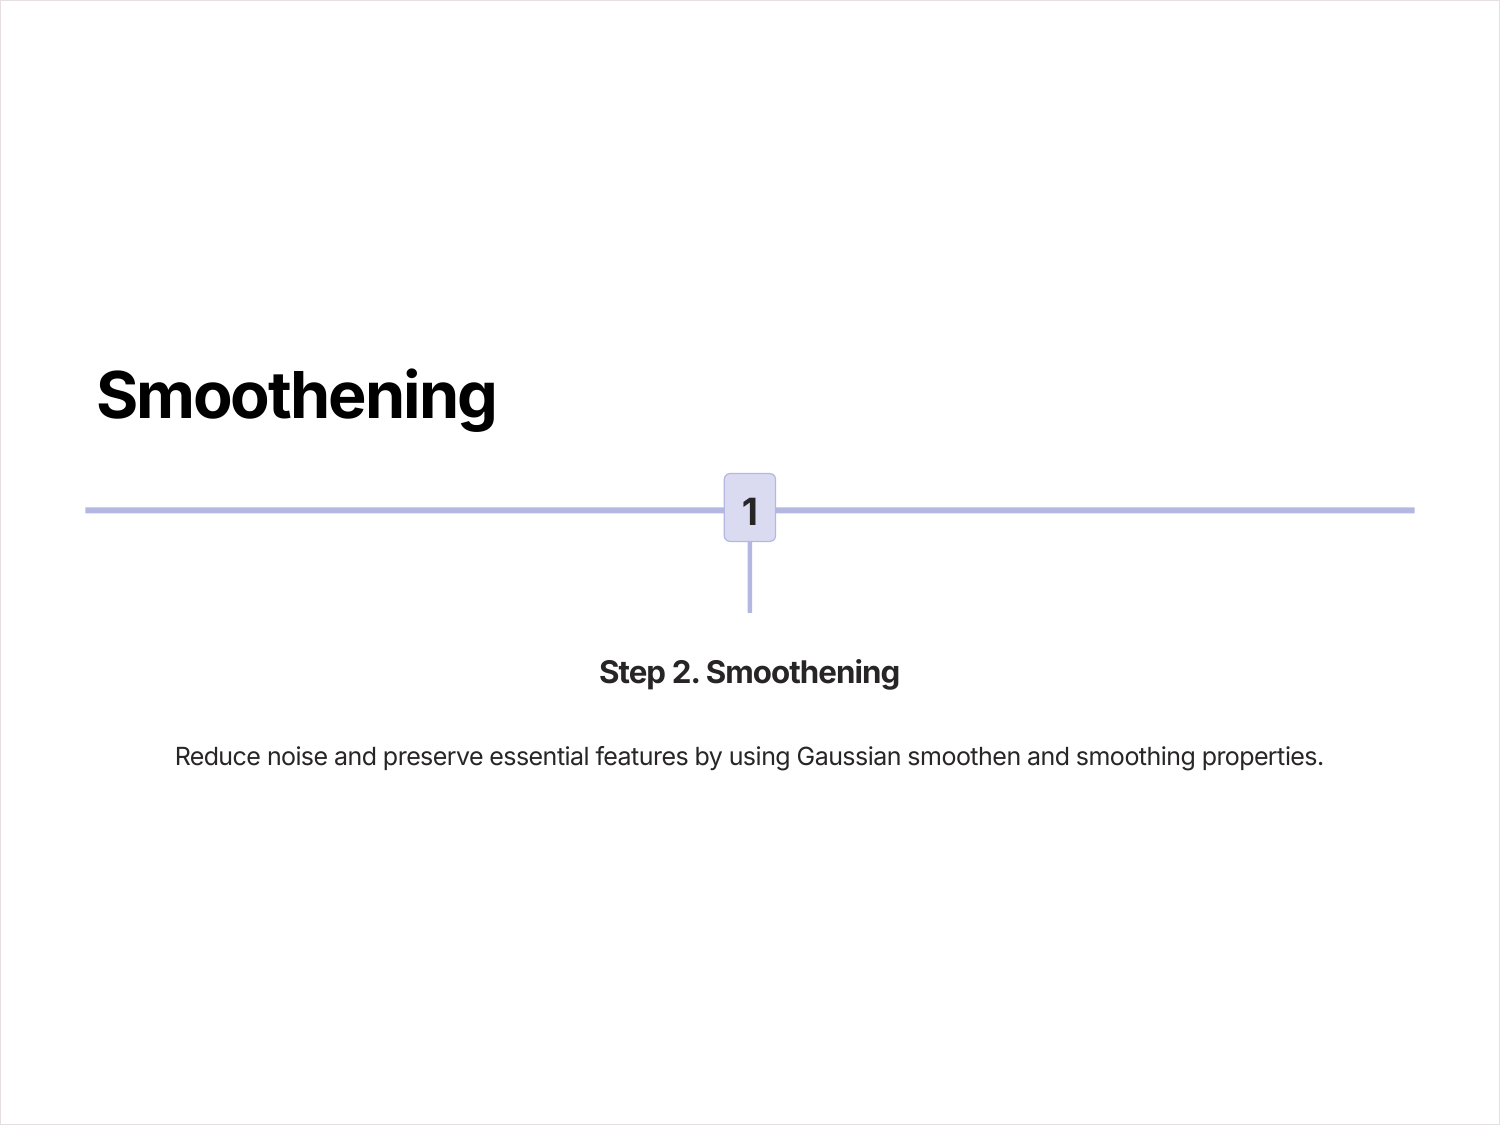

Smoothening

1

Step 2. Smoothening
Reduce noise and preserve essential features by using Gaussian smoothen and smoothing properties.